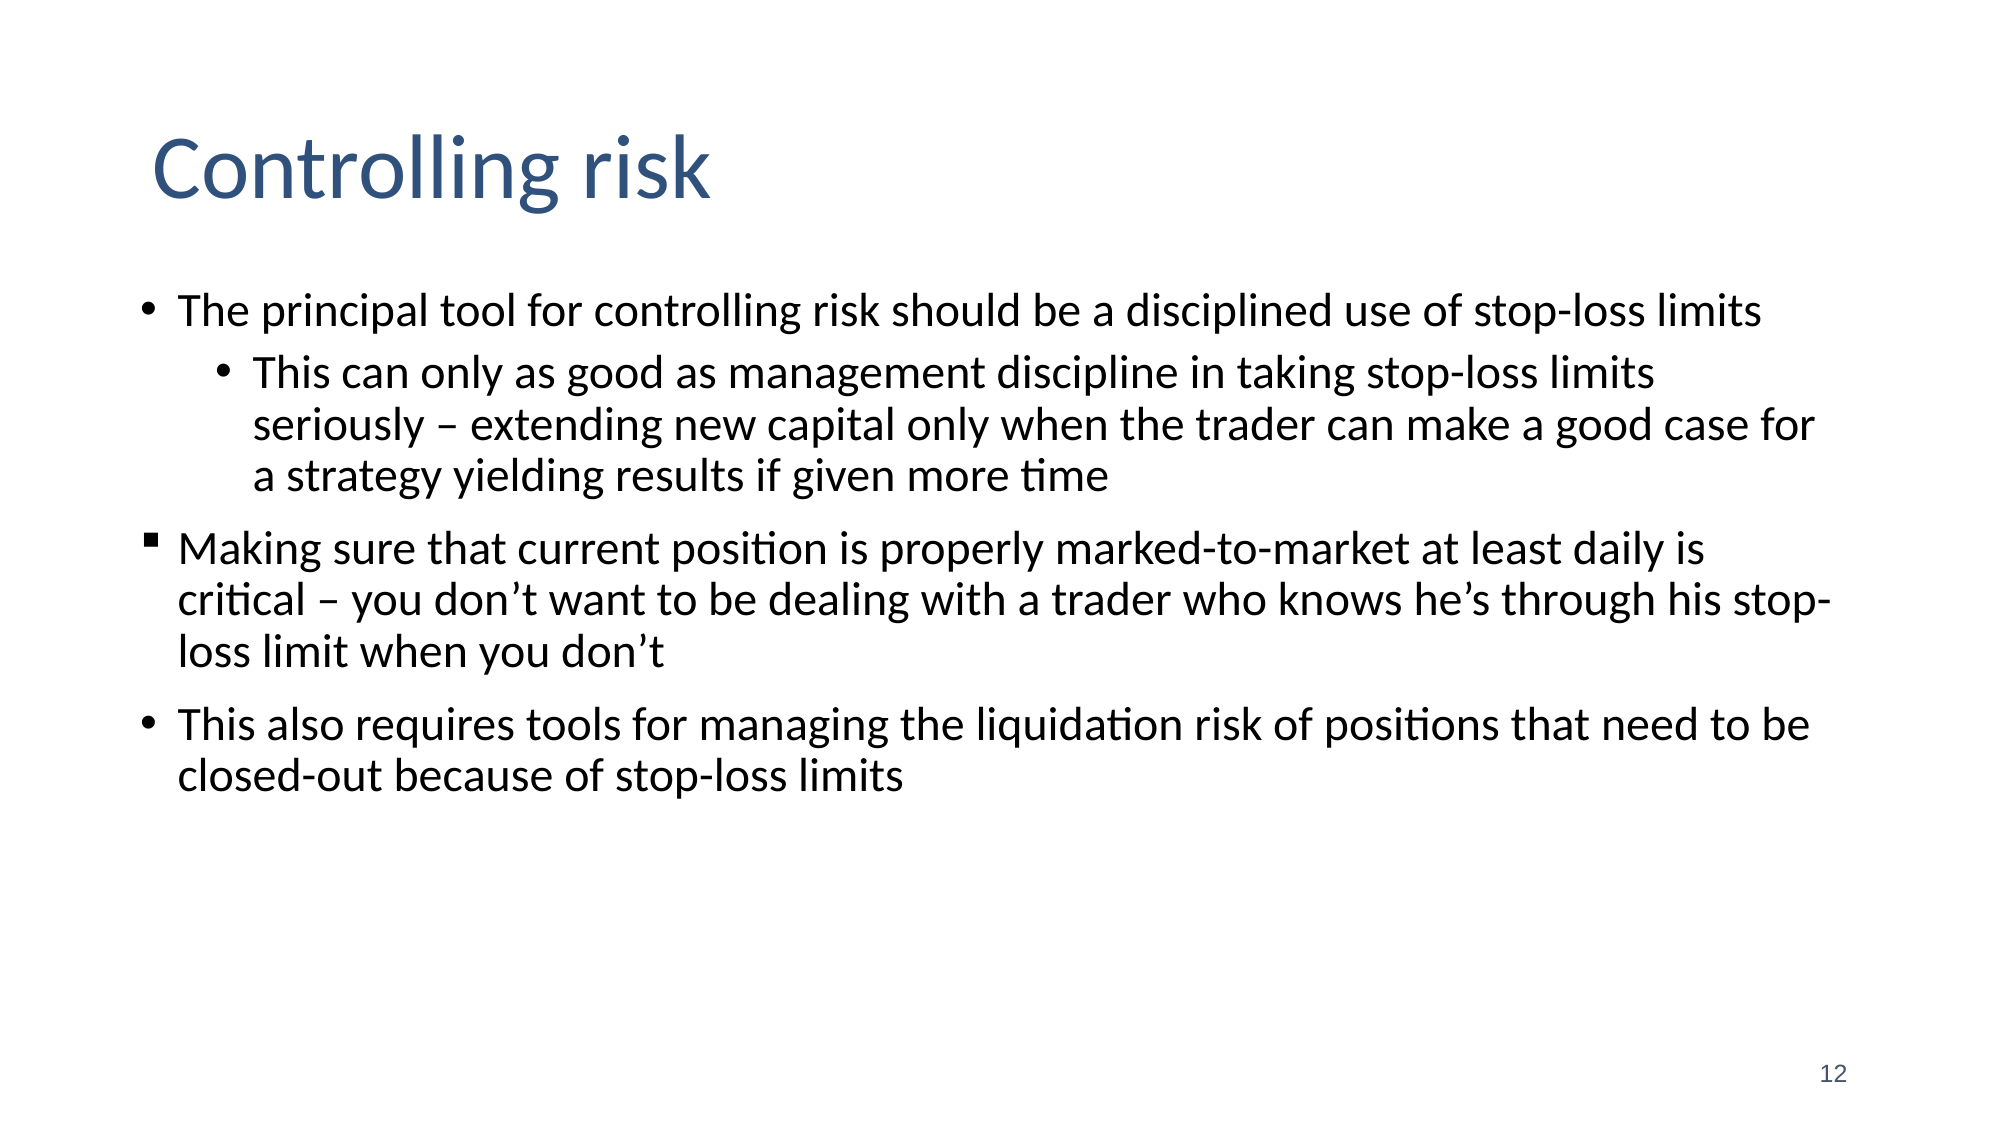

# Controlling risk
The principal tool for controlling risk should be a disciplined use of stop-loss limits
This can only as good as management discipline in taking stop-loss limits seriously – extending new capital only when the trader can make a good case for a strategy yielding results if given more time
Making sure that current position is properly marked-to-market at least daily is critical – you don’t want to be dealing with a trader who knows he’s through his stop-loss limit when you don’t
This also requires tools for managing the liquidation risk of positions that need to be closed-out because of stop-loss limits

12